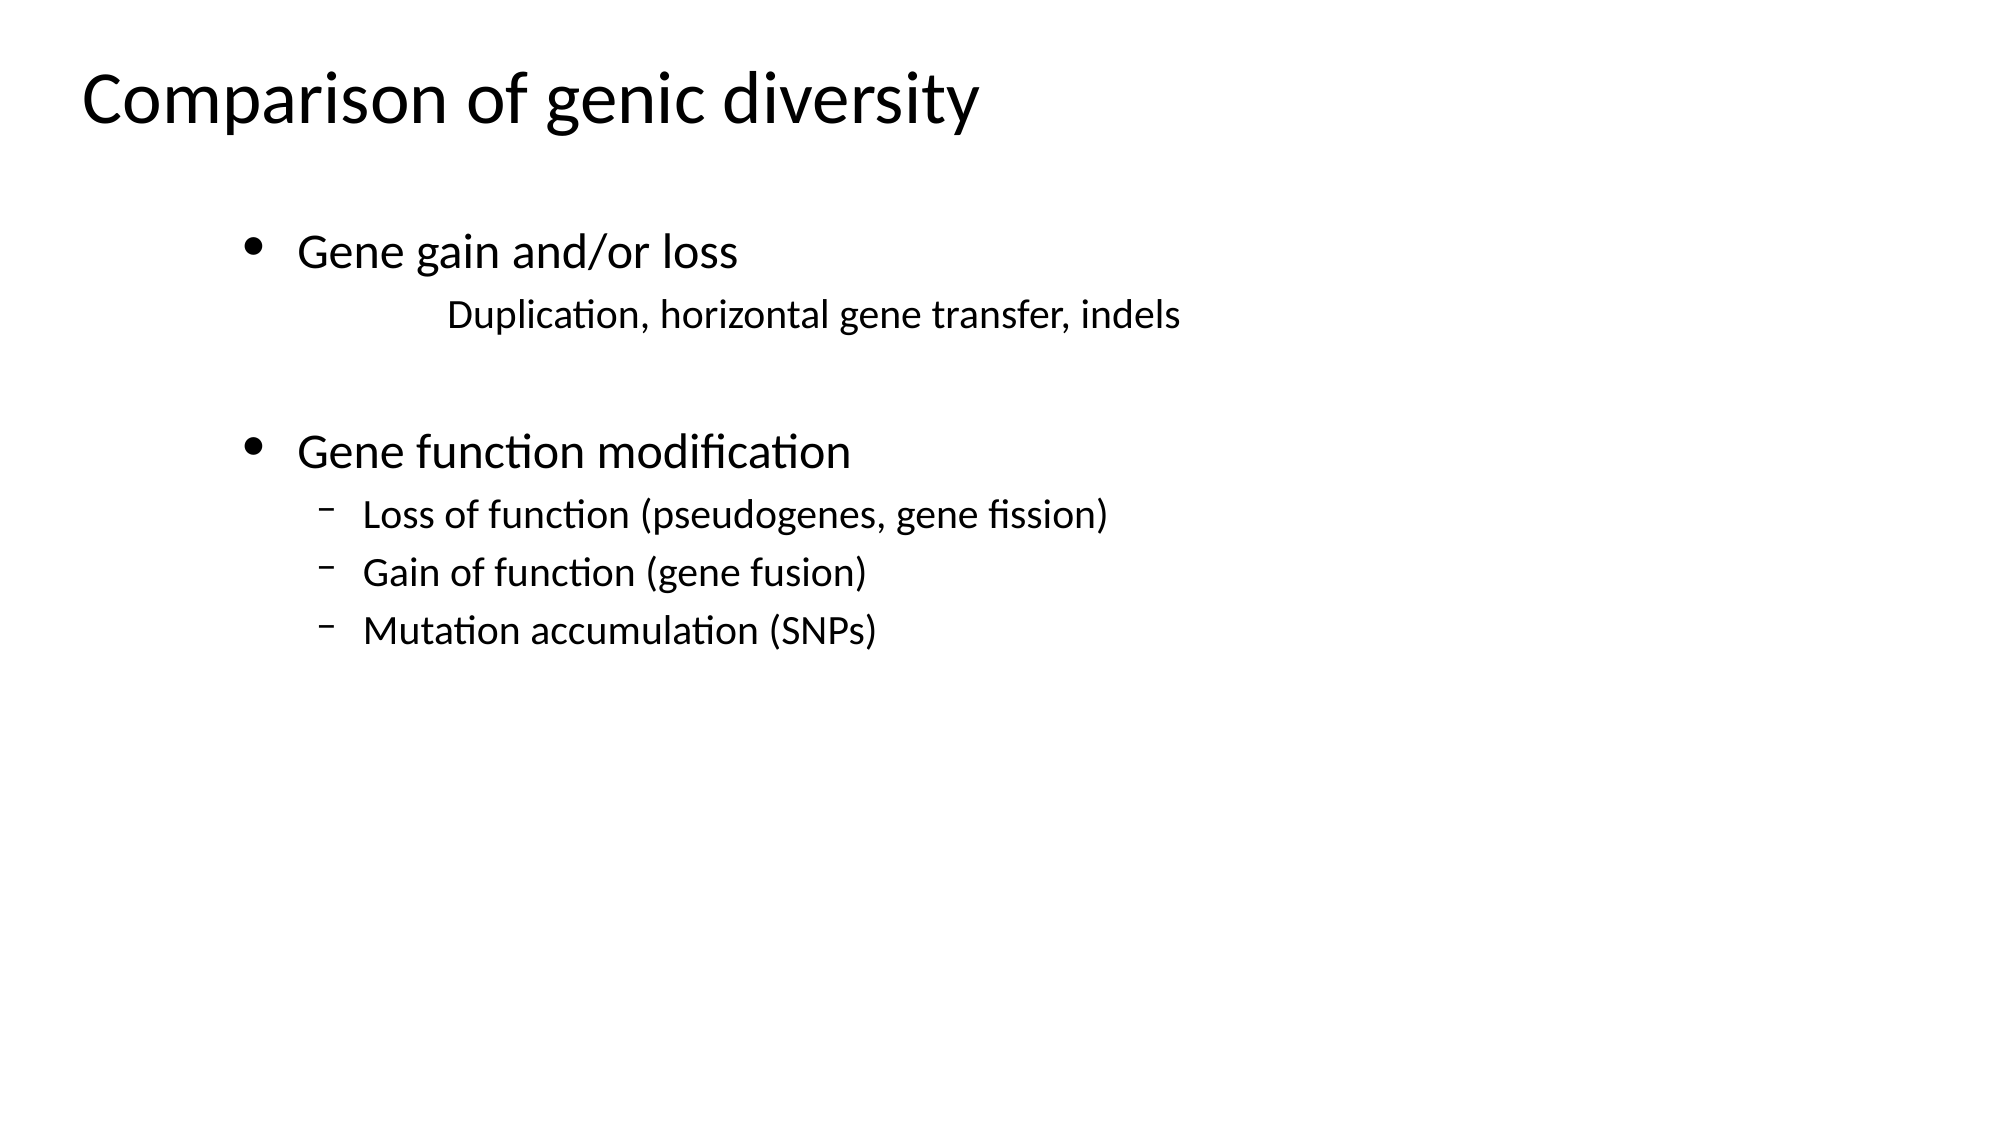

Comparison of genic diversity
Gene gain and/or loss
	Duplication, horizontal gene transfer, indels

Gene function modification
Loss of function (pseudogenes, gene fission)
Gain of function (gene fusion)
Mutation accumulation (SNPs)